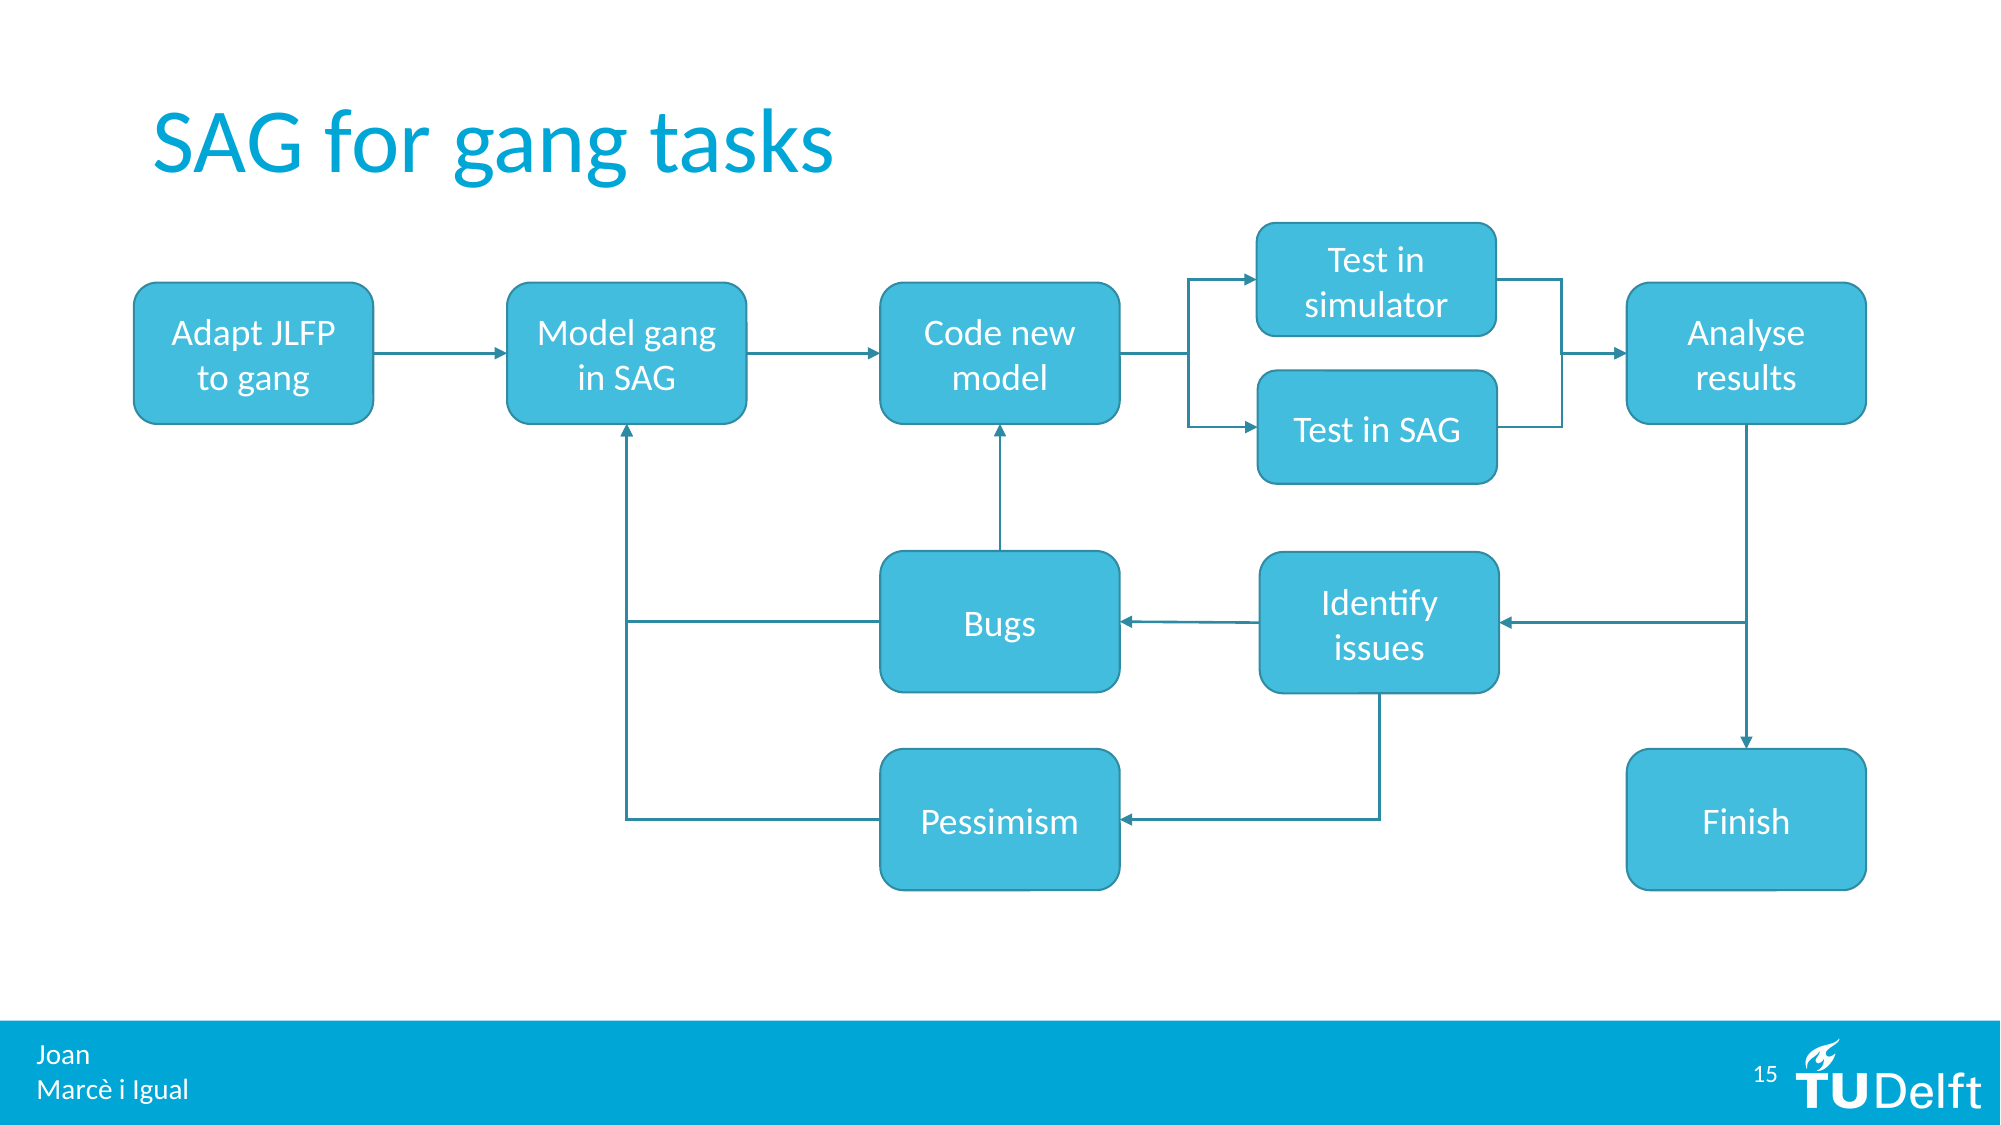

# SAG for gang tasks
Test in simulator
Test in SAG
Adapt JLFP to gang
Model gang in SAG
Code new model
Analyse results
Bugs
Identify issues
Finish
Pessimism
15